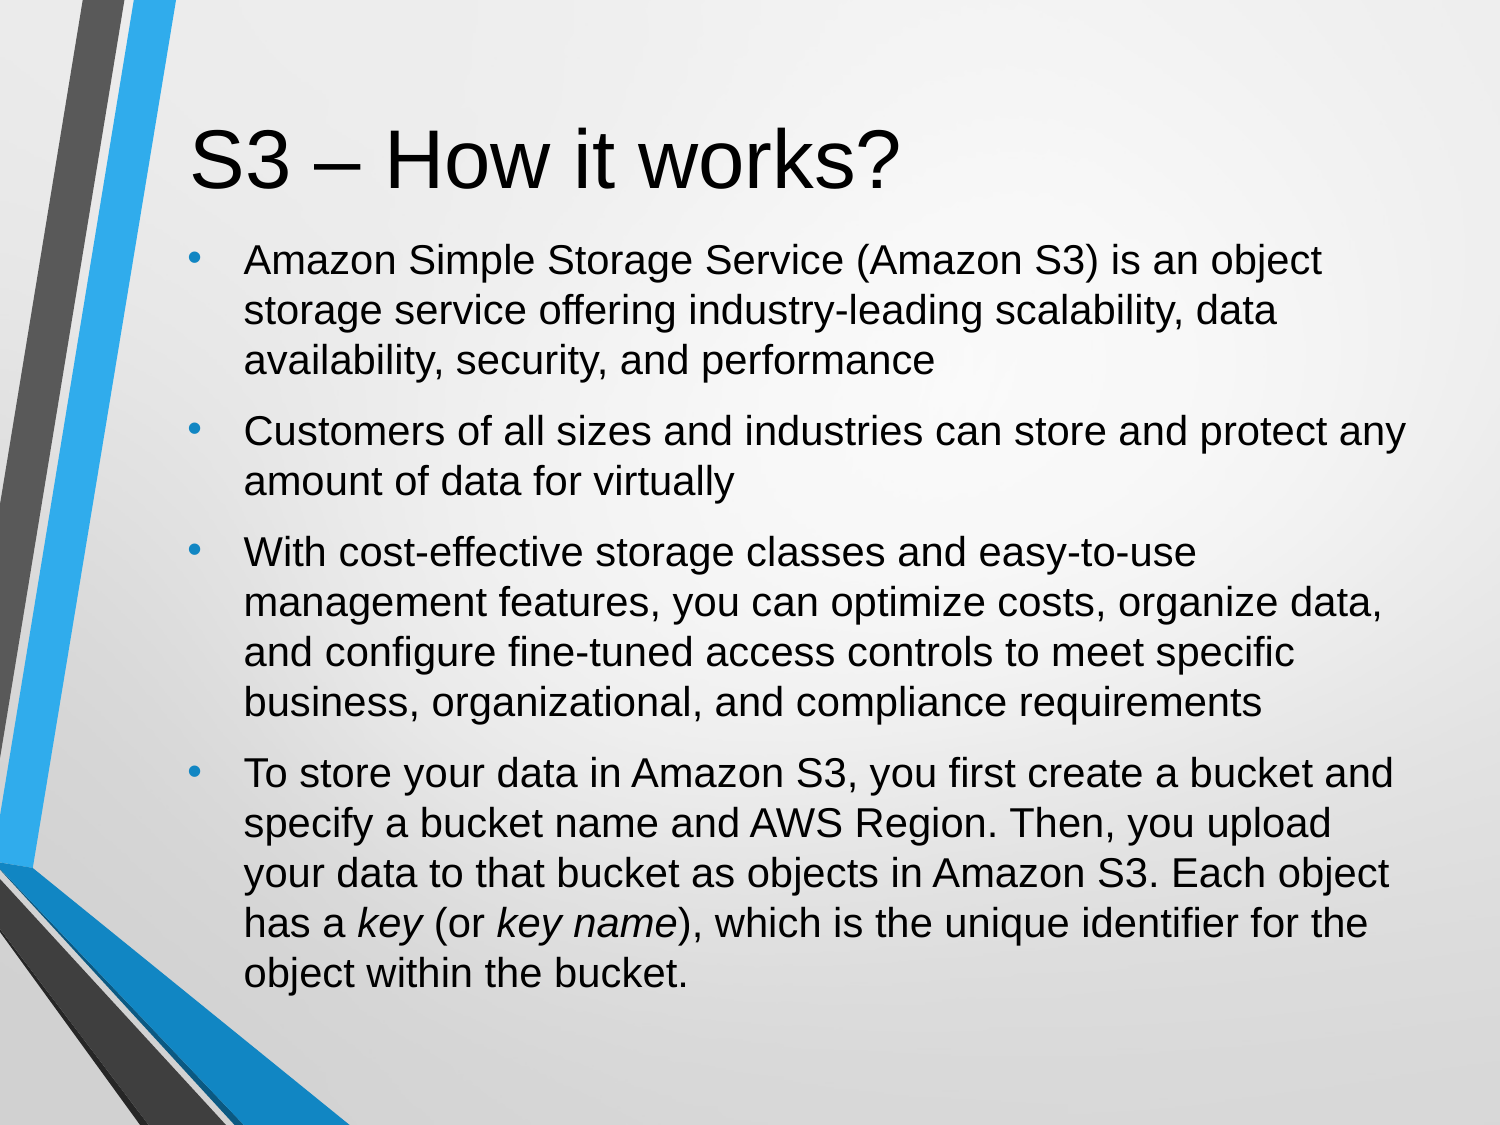

# S3 – How it works?
Amazon Simple Storage Service (Amazon S3) is an object storage service offering industry-leading scalability, data availability, security, and performance
Customers of all sizes and industries can store and protect any amount of data for virtually
With cost-effective storage classes and easy-to-use management features, you can optimize costs, organize data, and configure fine-tuned access controls to meet specific business, organizational, and compliance requirements
To store your data in Amazon S3, you first create a bucket and specify a bucket name and AWS Region. Then, you upload your data to that bucket as objects in Amazon S3. Each object has a key (or key name), which is the unique identifier for the object within the bucket.